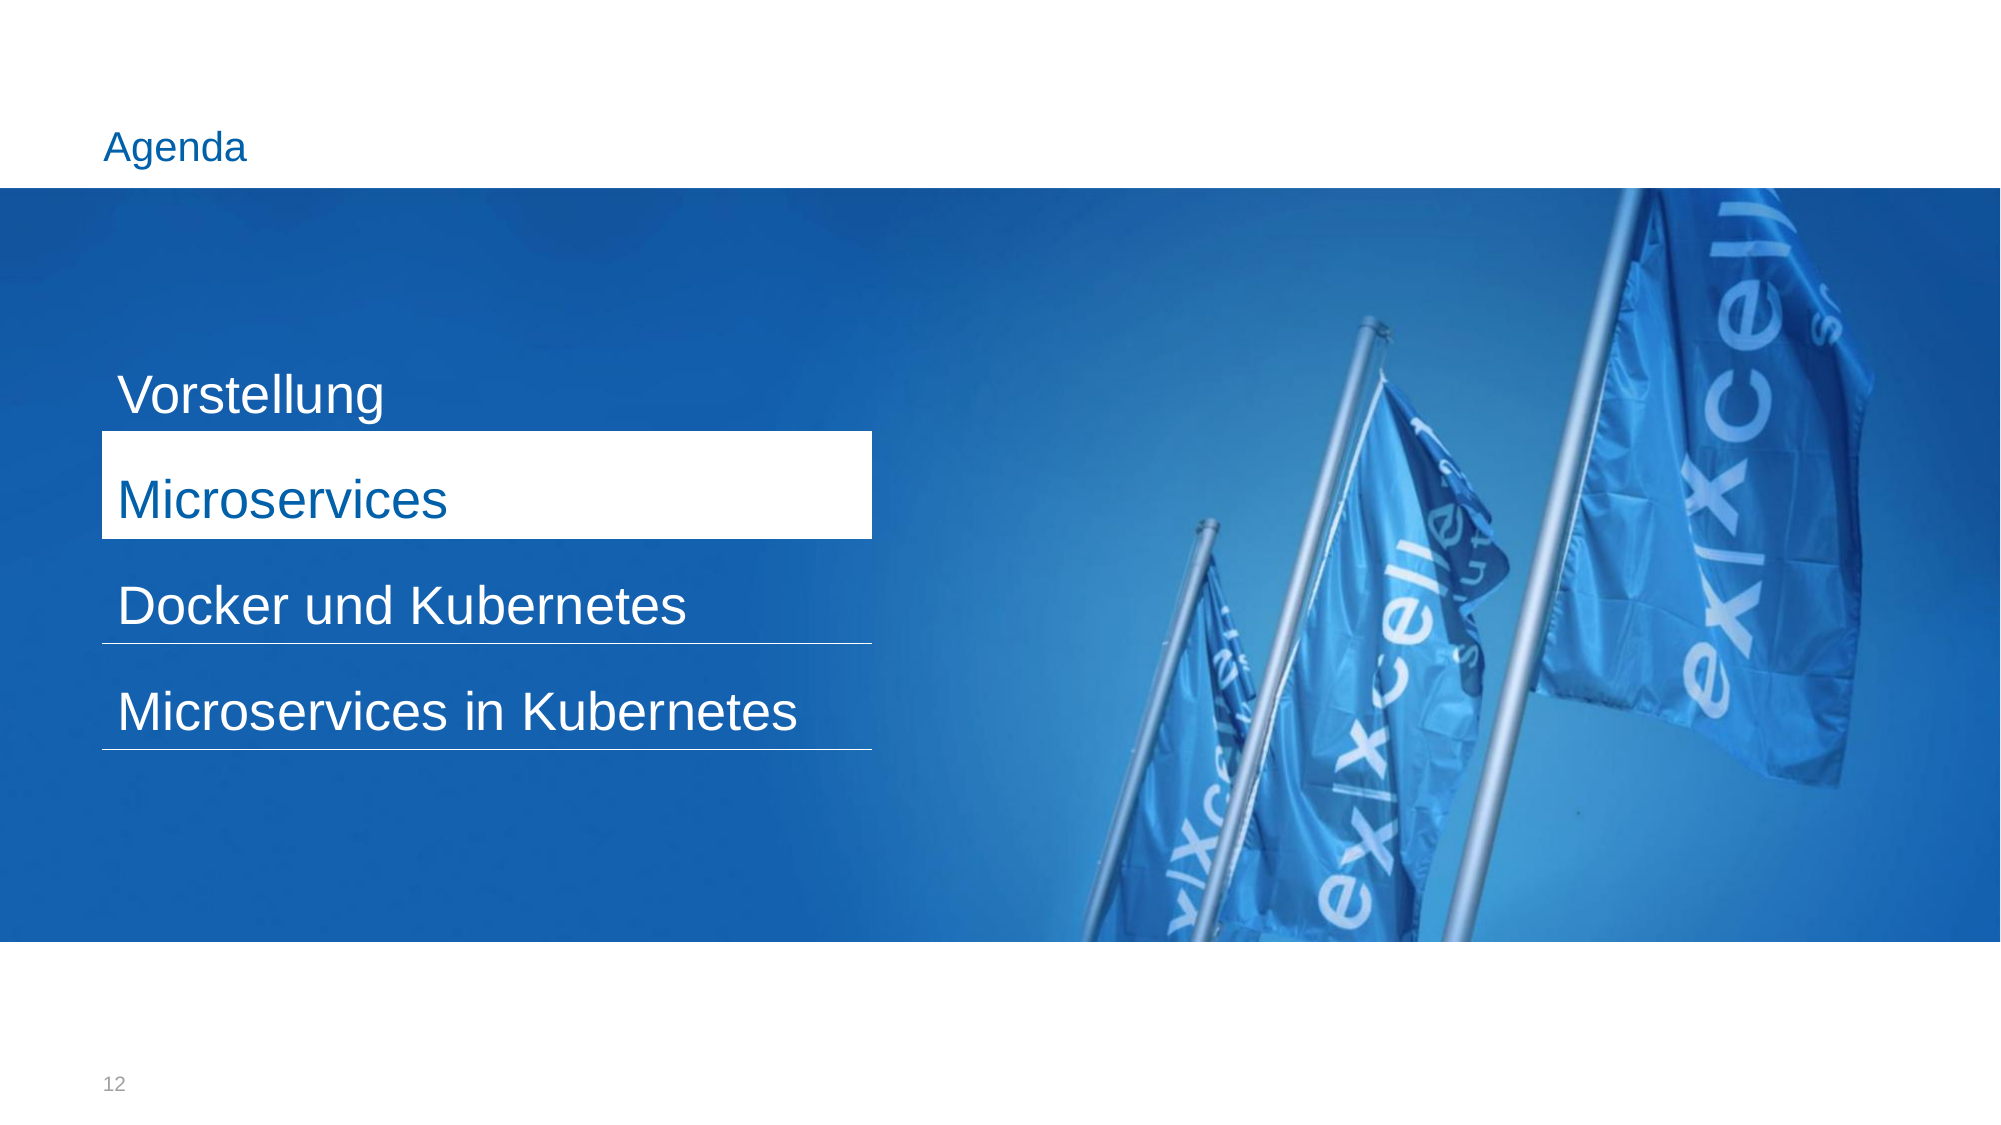

#
Agenda
| Vorstellung |
| --- |
| Microservices |
| Docker und Kubernetes |
| Microservices in Kubernetes |
12